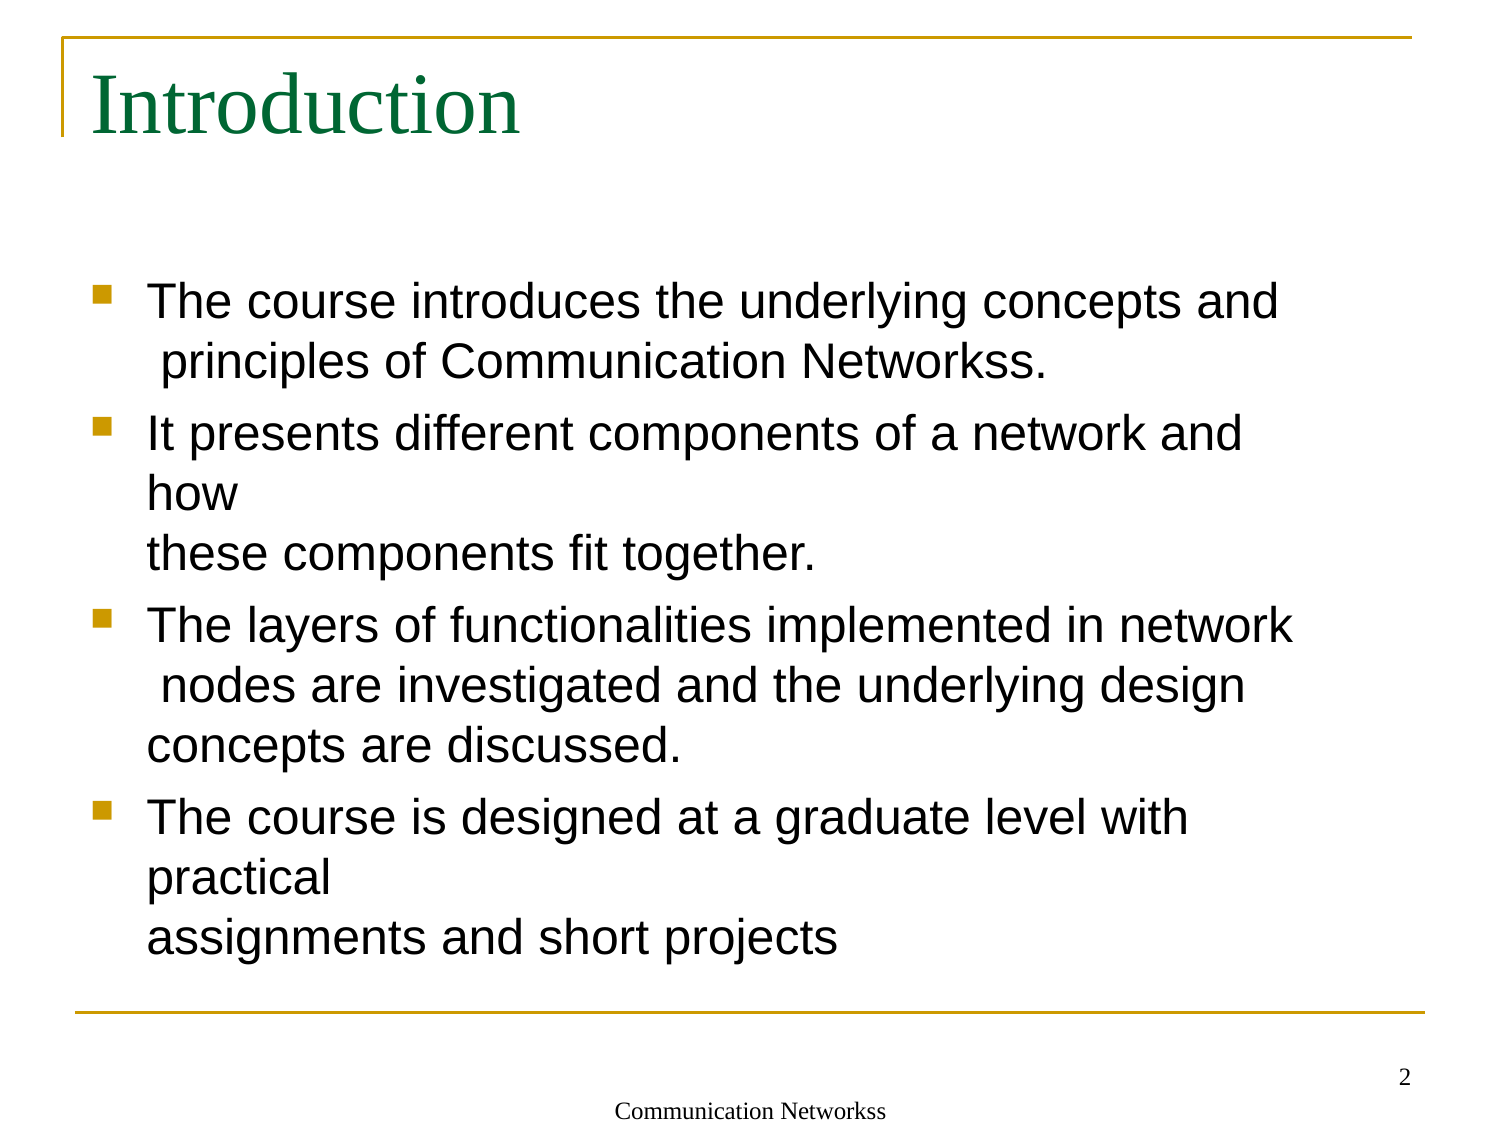

# Introduction
The course introduces the underlying concepts and  principles of Communication Networkss.
It presents different components of a network and how
these components fit together.
The layers of functionalities implemented in network  nodes are investigated and the underlying design  concepts are discussed.
The course is designed at a graduate level with practical
assignments and short projects
2
Communication Networkss